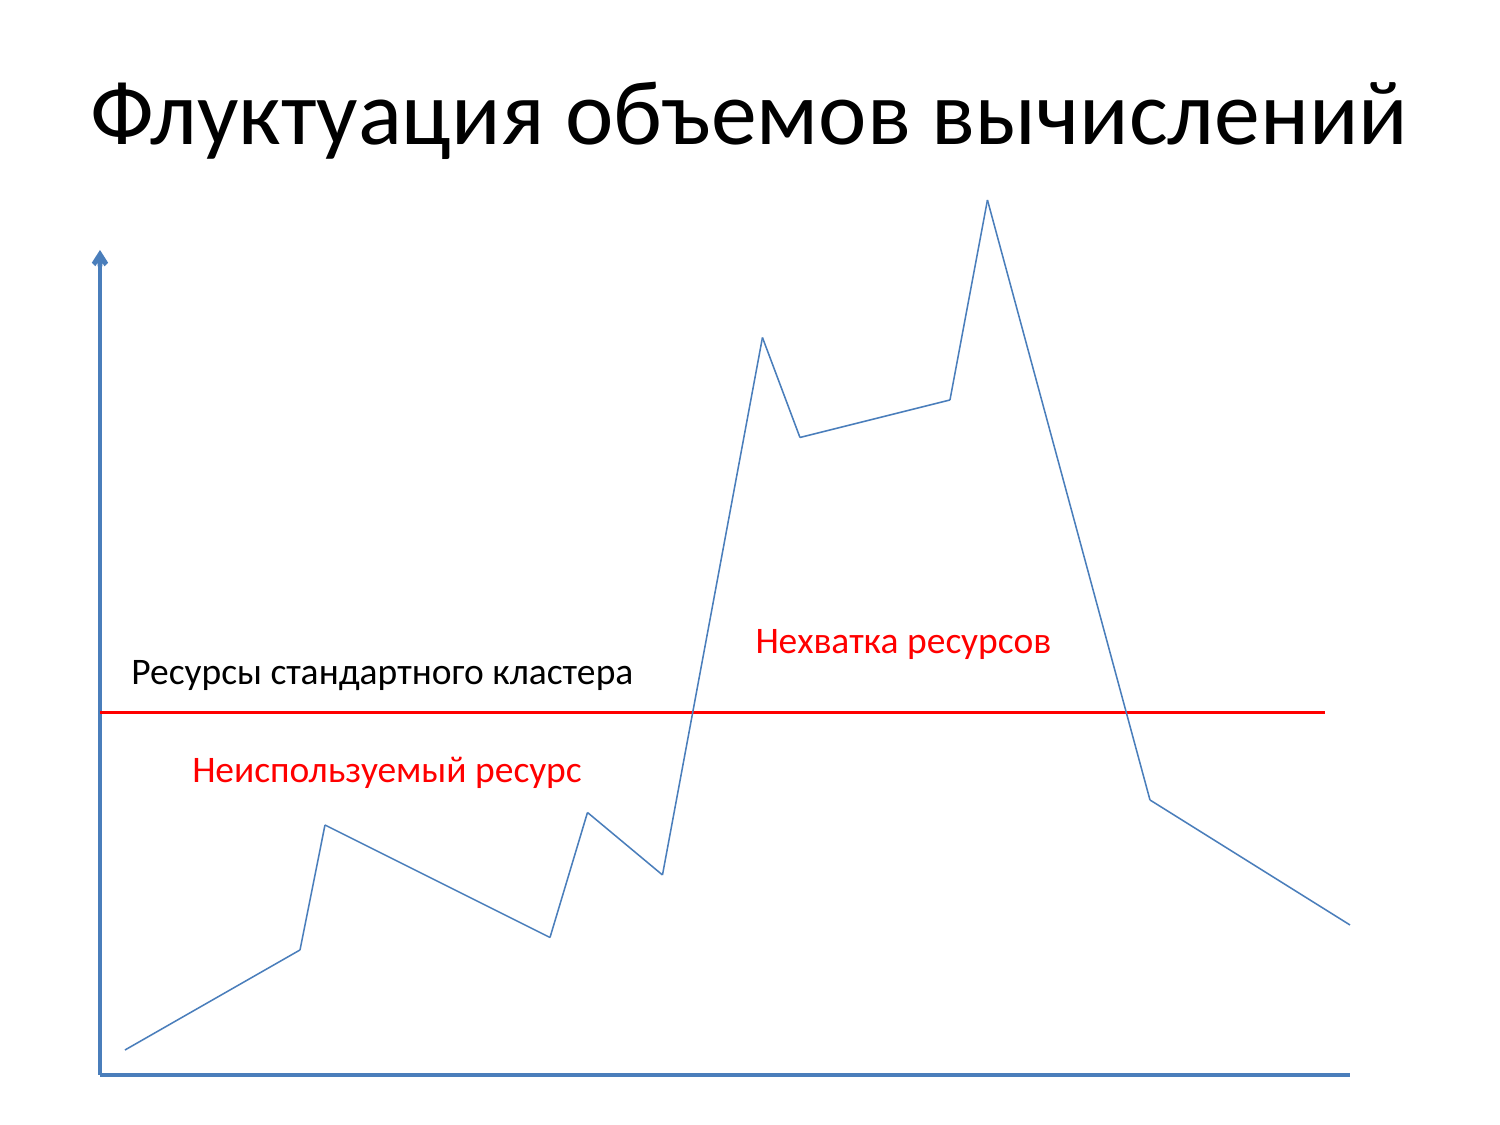

Флуктуация объемов вычислений
Нехватка ресурсов
Ресурсы стандартного кластера
Неиспользуемый ресурс